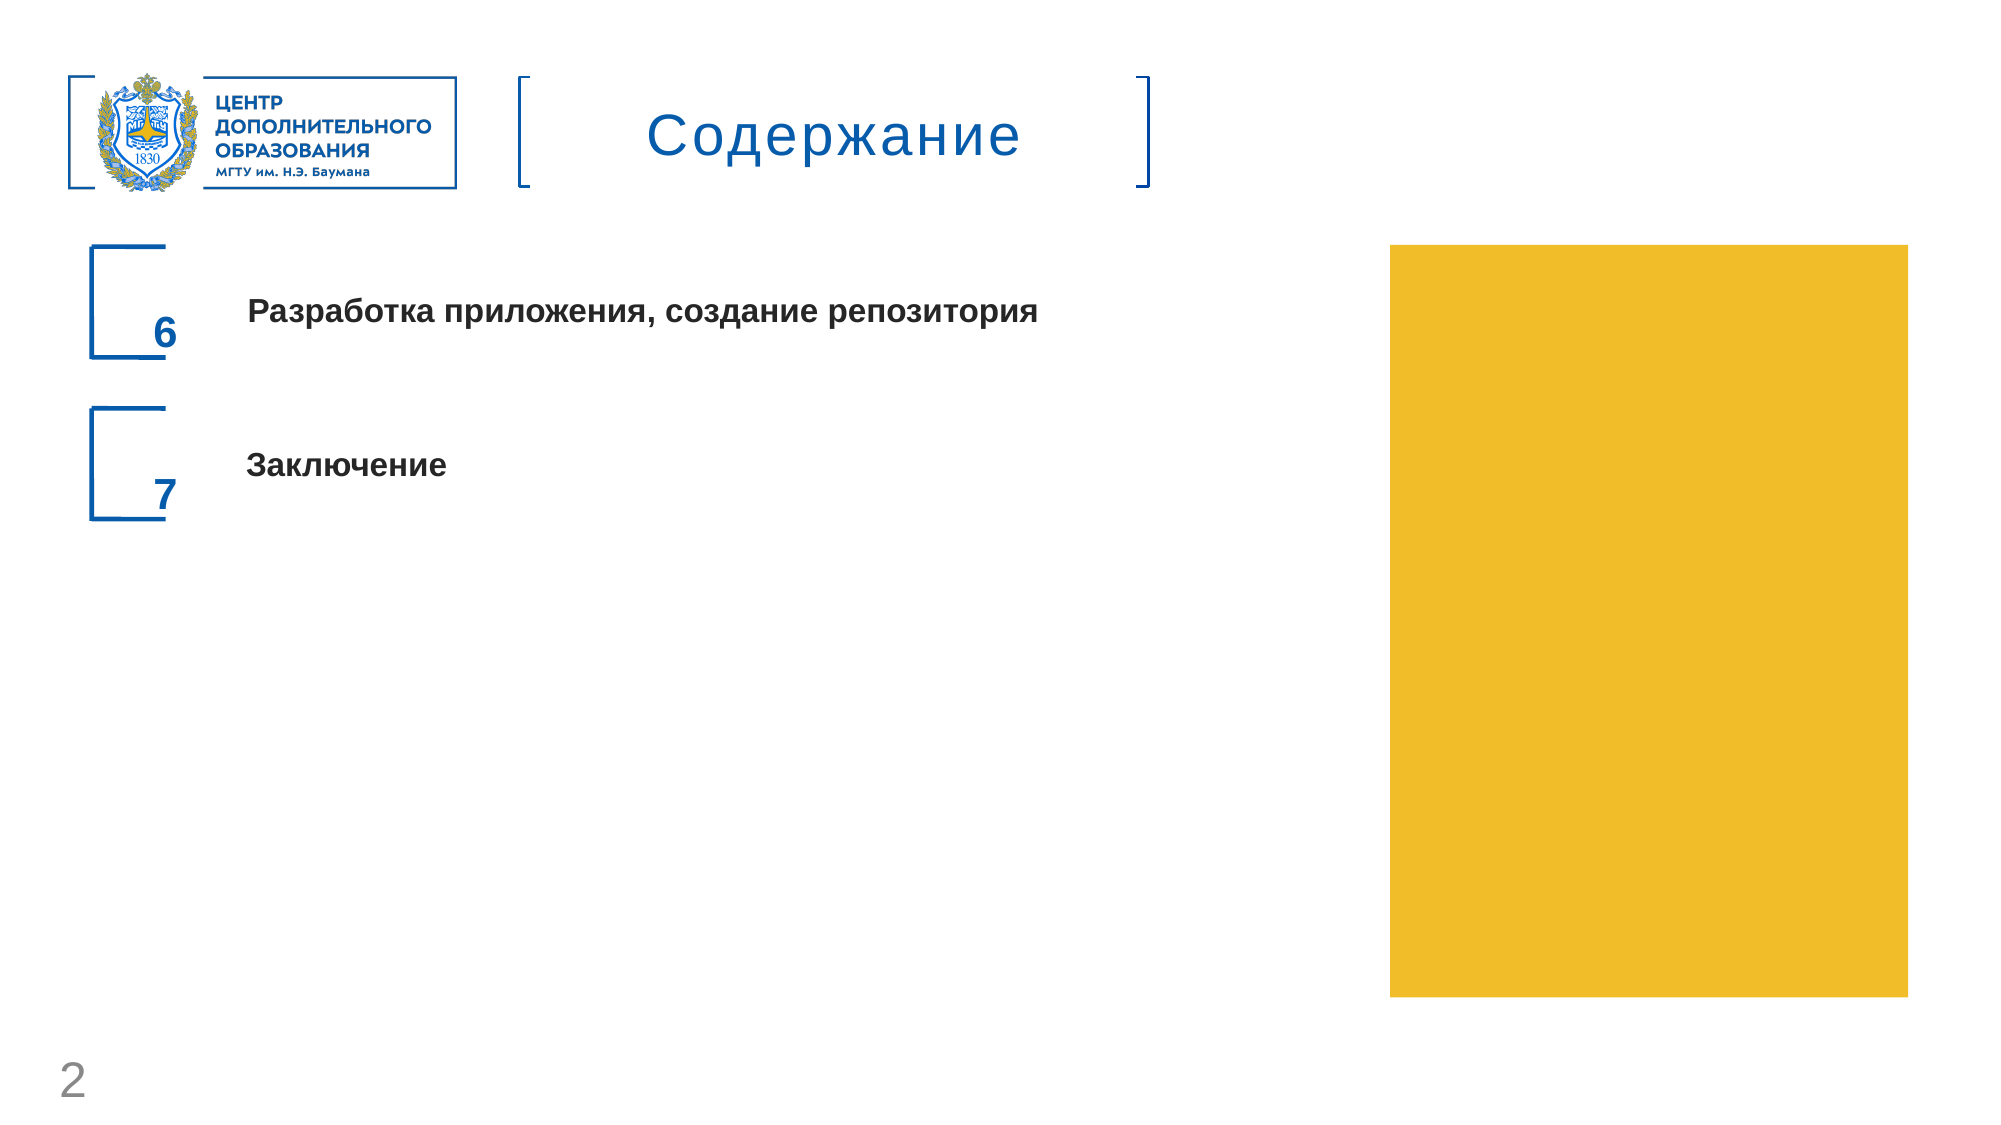

Содержание

Разработка приложения, создание репозитория
6

Заключение
7
2